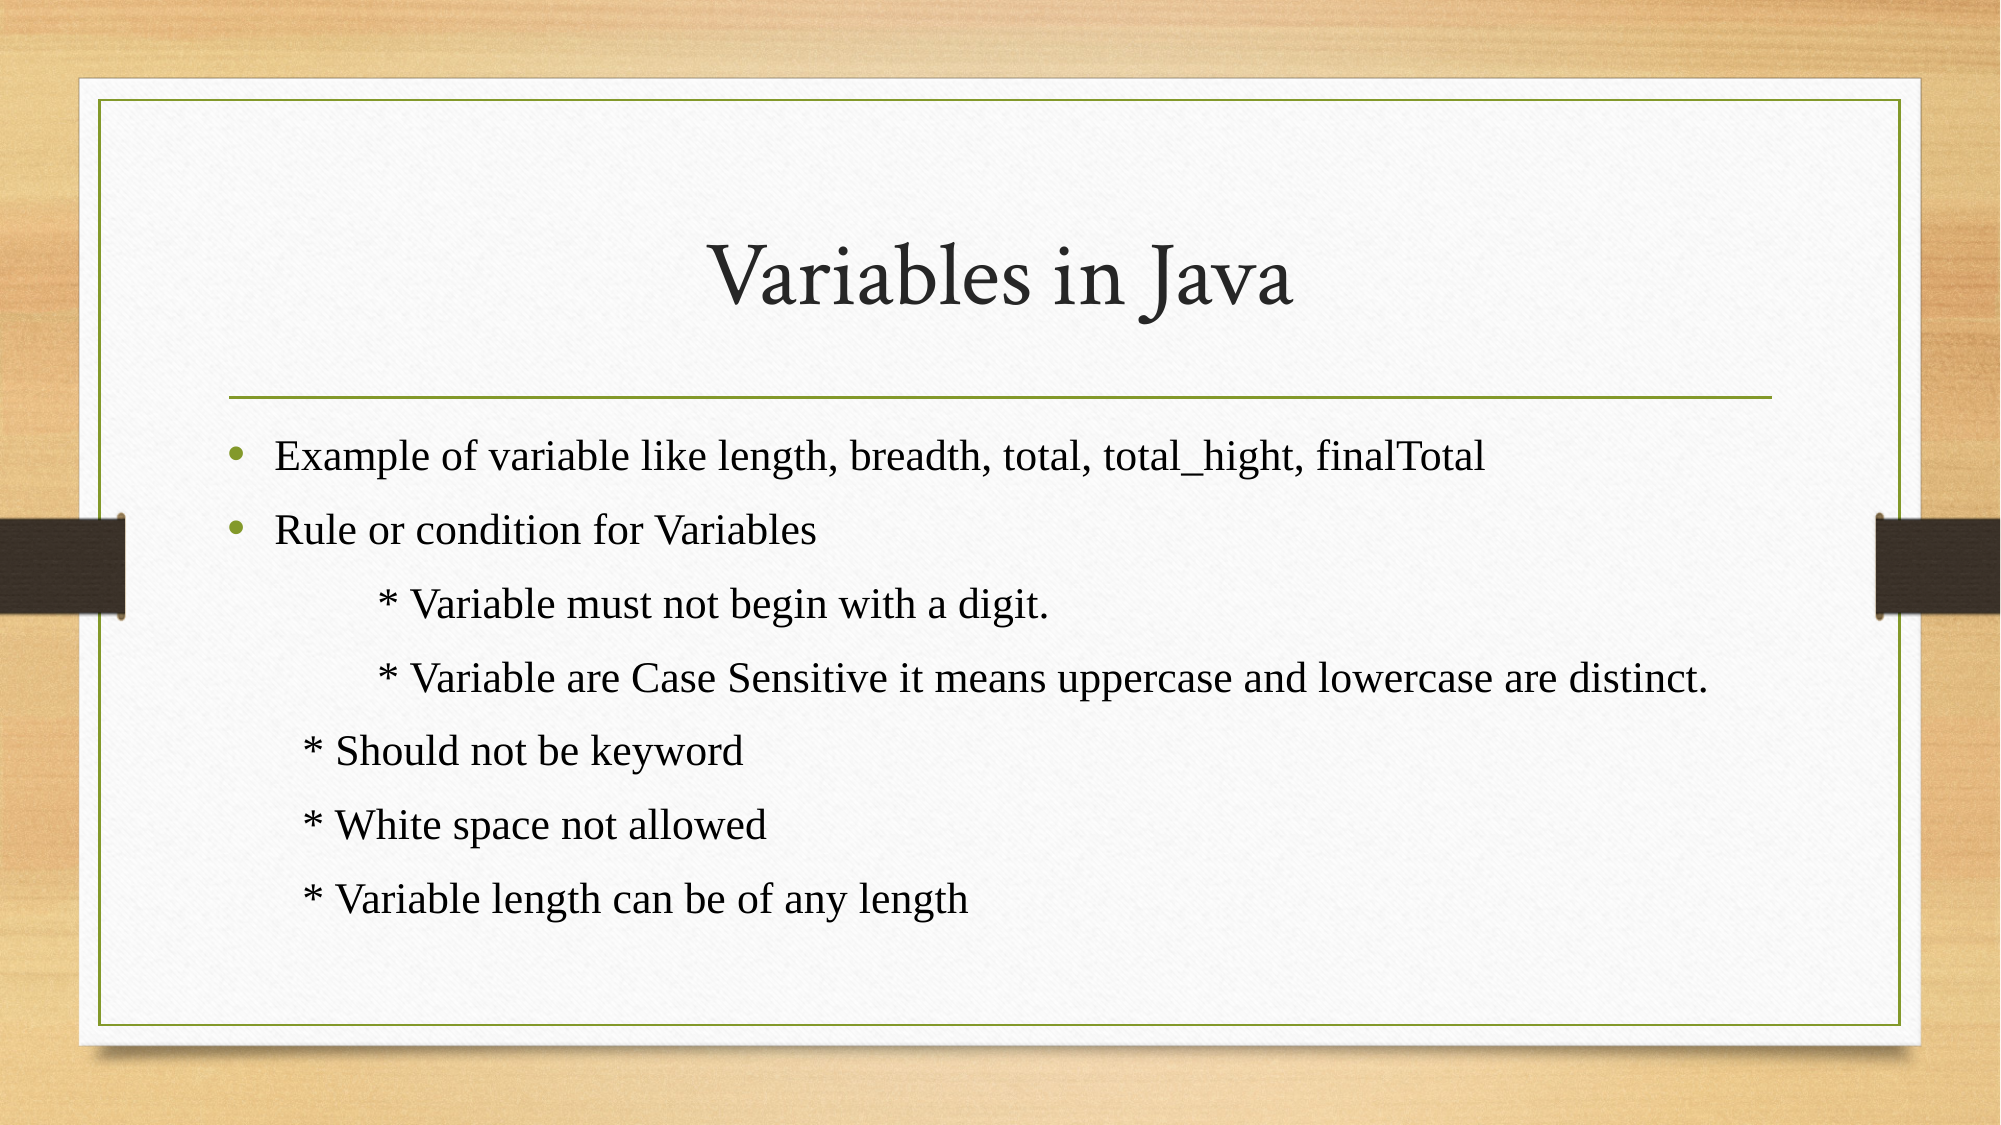

# Variables in Java
Example of variable like length, breadth, total, total_hight, finalTotal
Rule or condition for Variables
	* Variable must not begin with a digit.
	* Variable are Case Sensitive it means uppercase and lowercase are distinct.
* Should not be keyword
* White space not allowed
* Variable length can be of any length